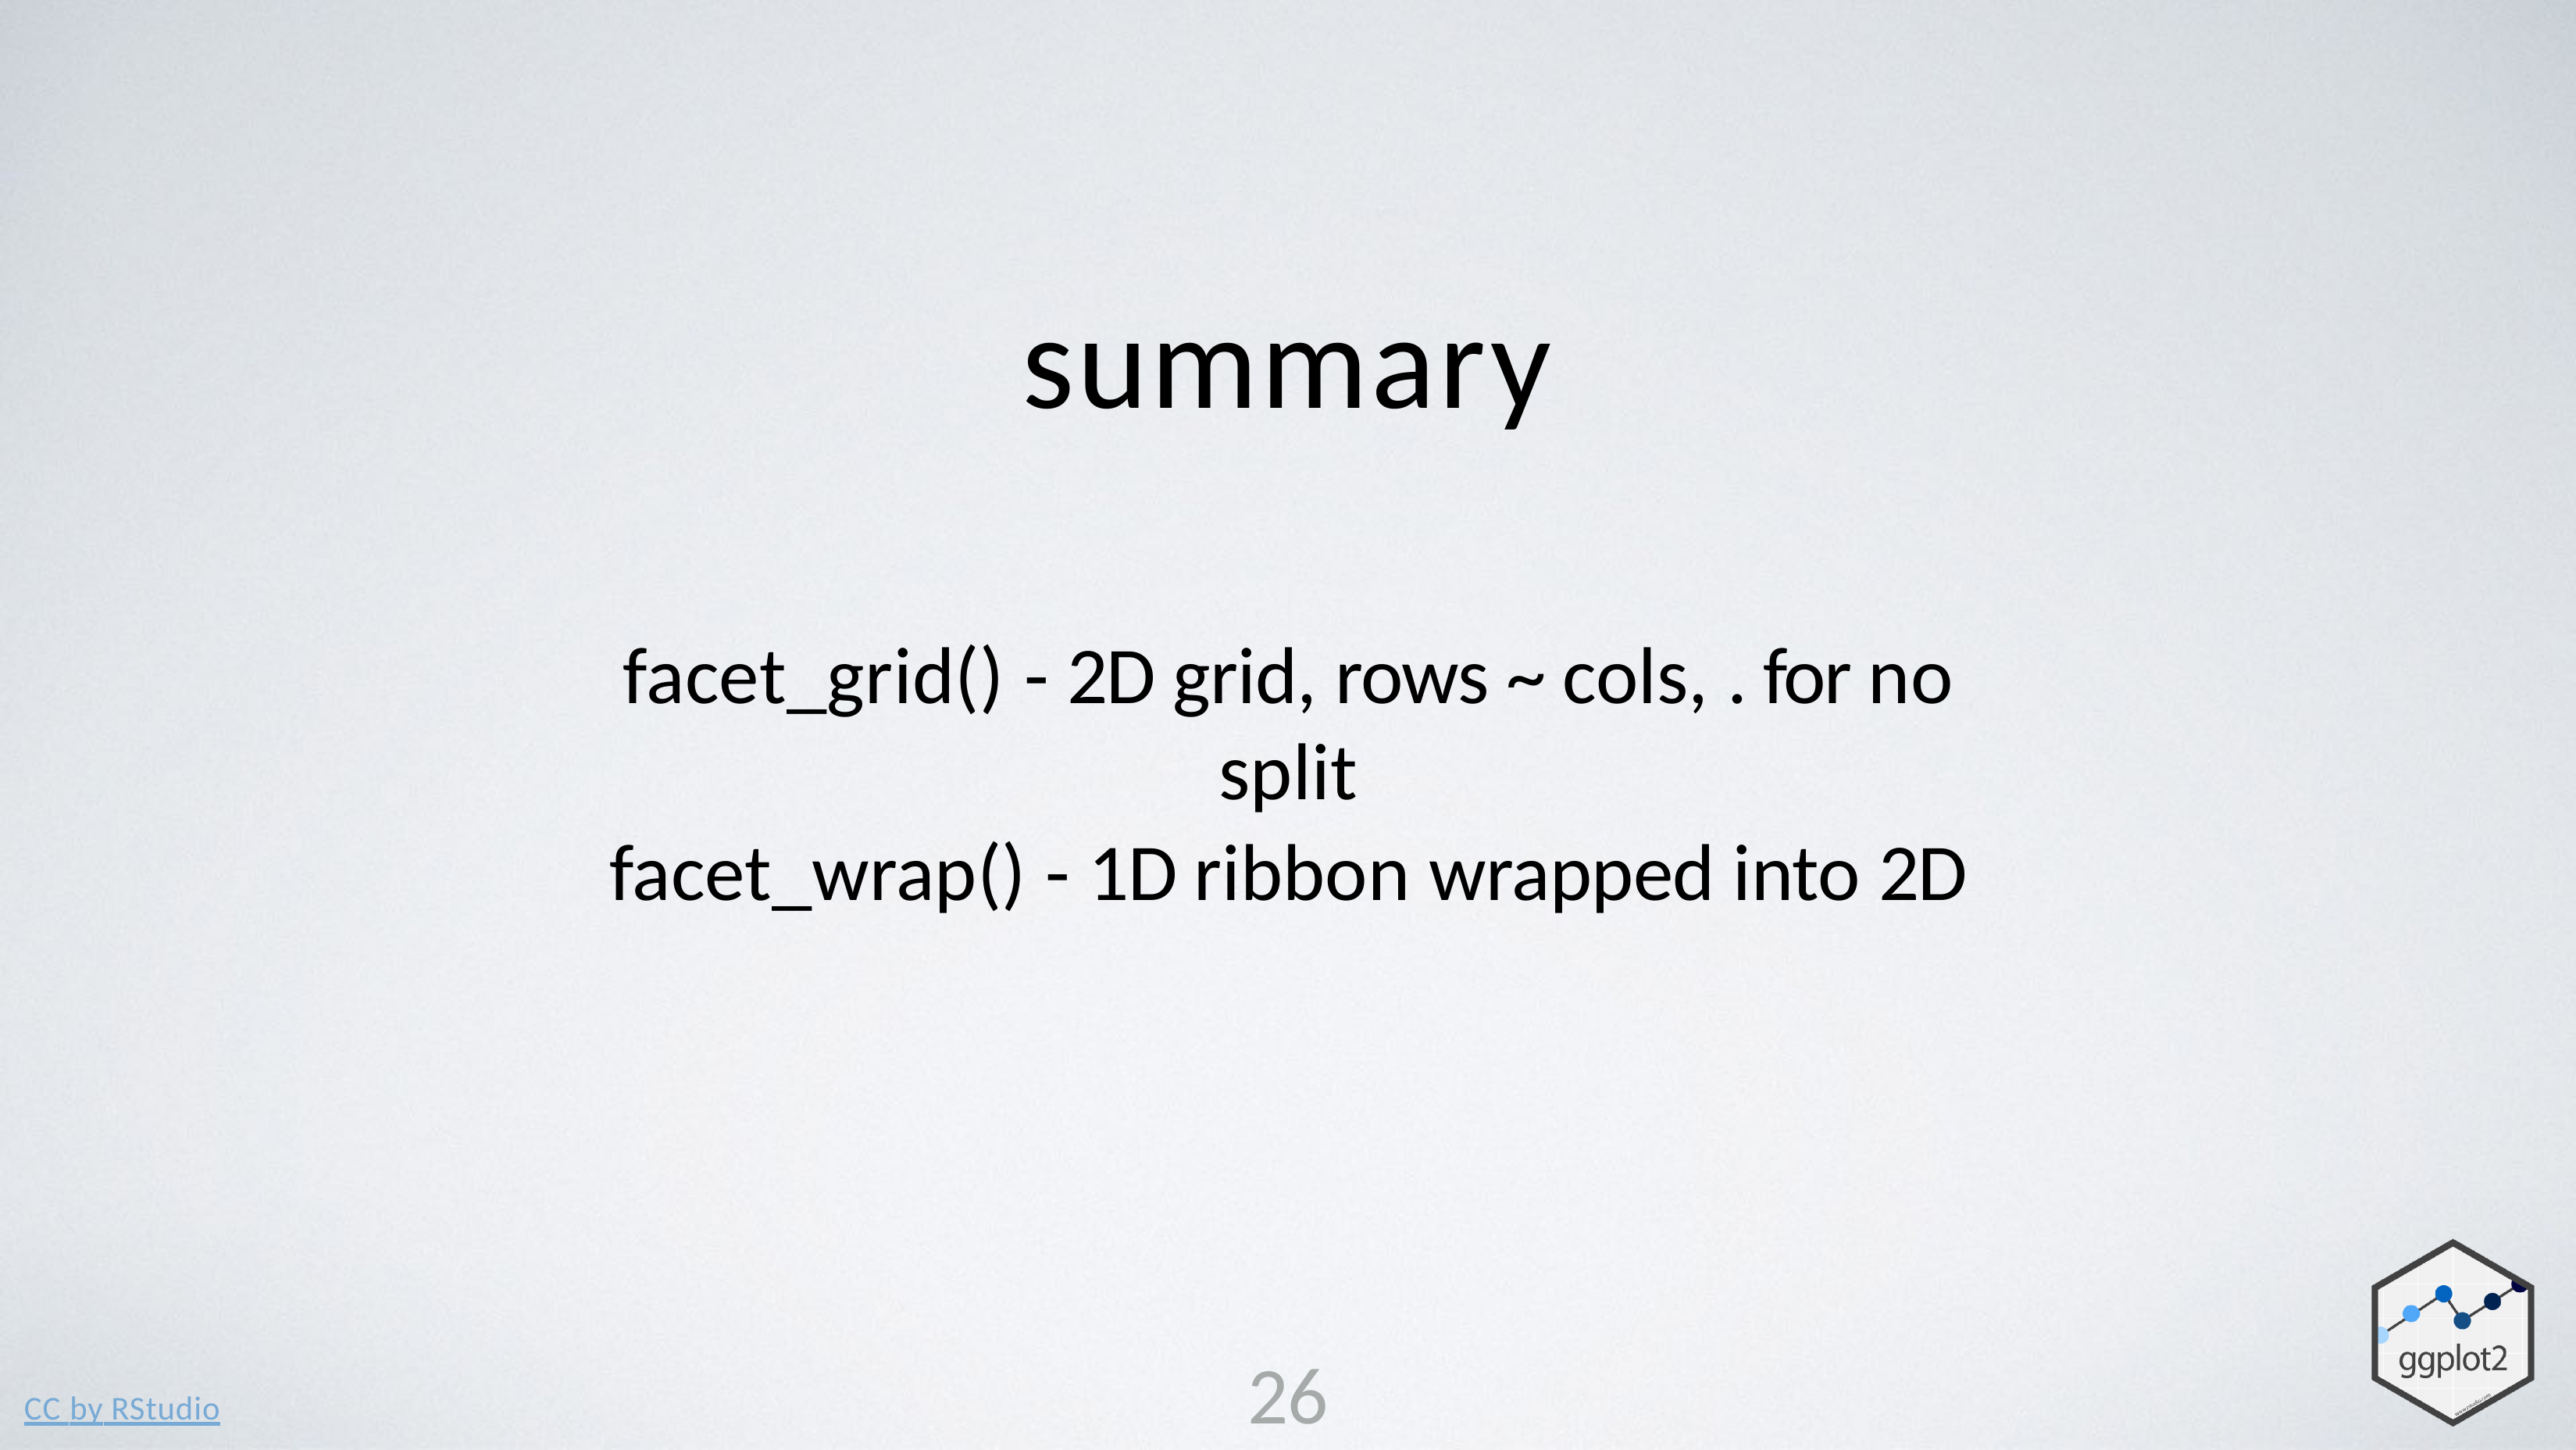

# summary
facet_grid() - 2D grid, rows ~ cols, . for no split
facet_wrap() - 1D ribbon wrapped into 2D

26
CC by RStudio